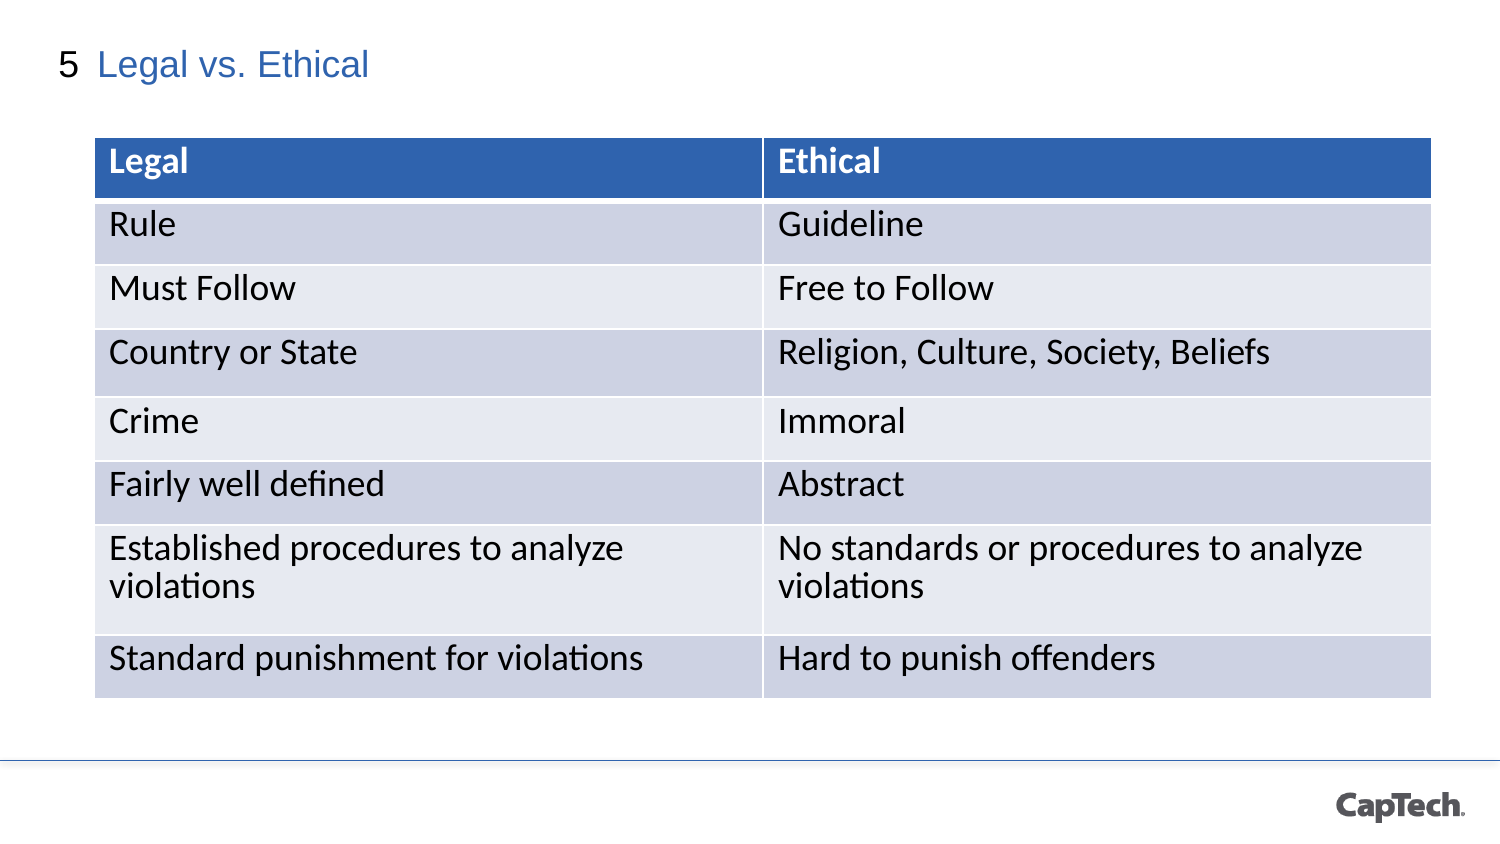

5
# Legal vs. Ethical
| Legal | Ethical |
| --- | --- |
| Rule | Guideline |
| Must Follow | Free to Follow |
| Country or State | Religion, Culture, Society, Beliefs |
| Crime | Immoral |
| Fairly well defined | Abstract |
| Established procedures to analyze violations | No standards or procedures to analyze violations |
| Standard punishment for violations | Hard to punish offenders |